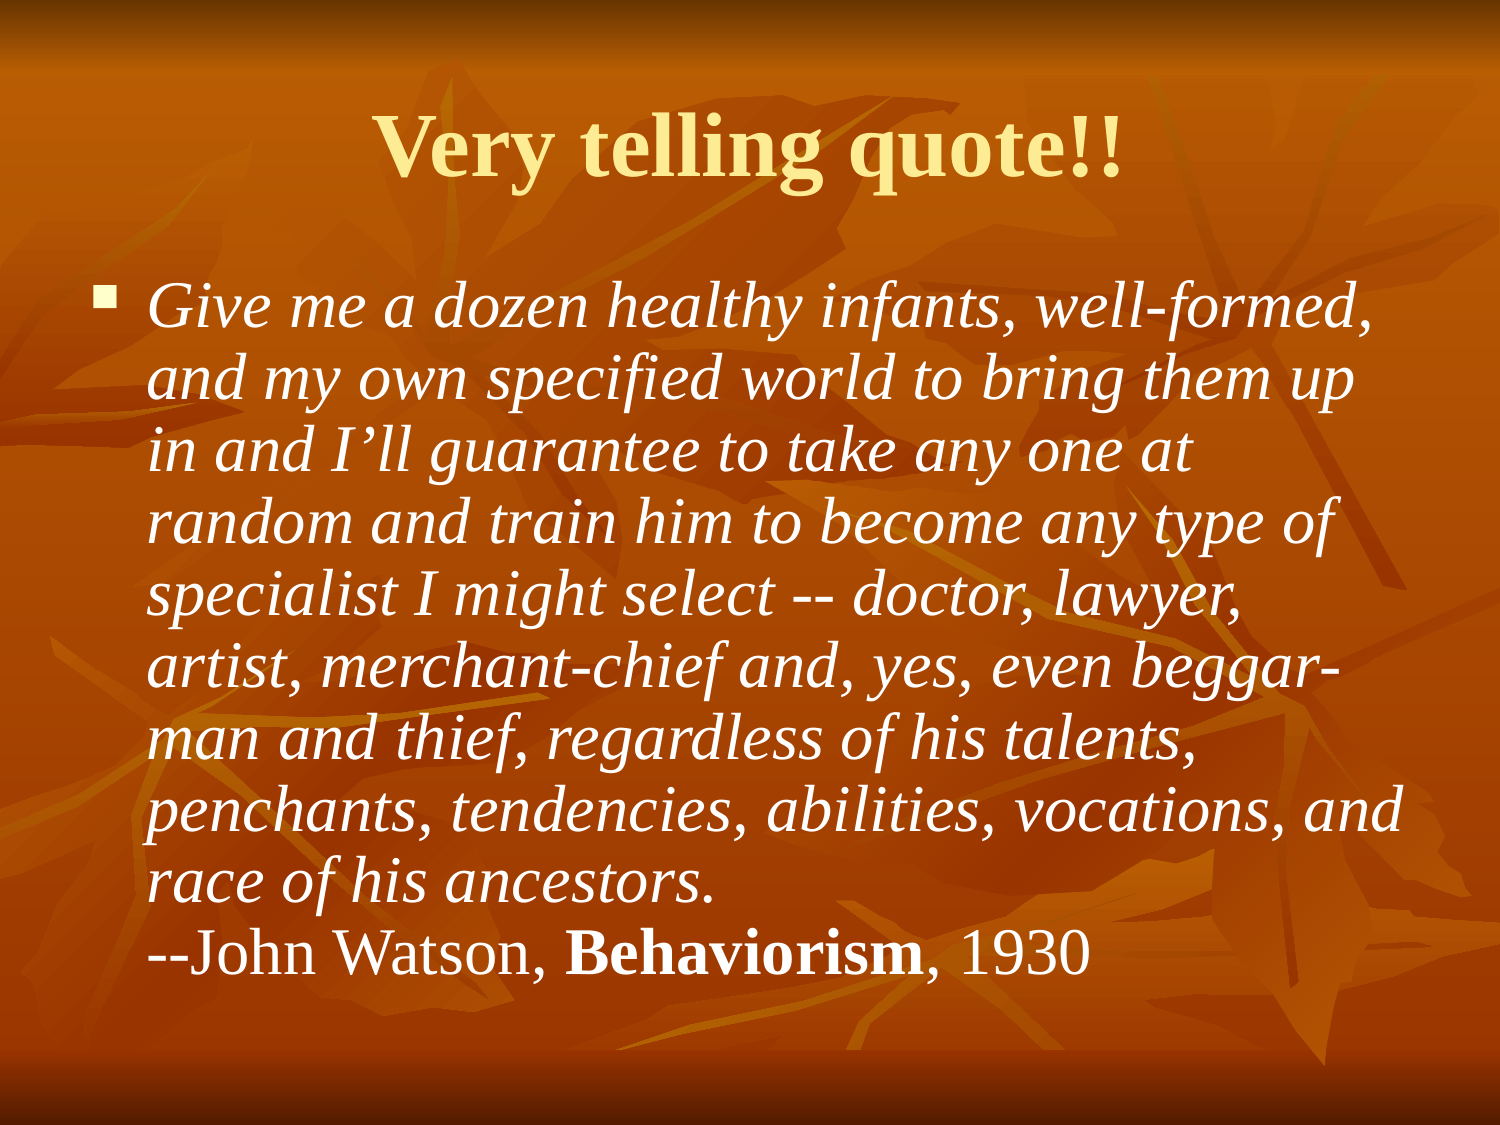

# Very telling quote!!
Give me a dozen healthy infants, well-formed, and my own specified world to bring them up in and I’ll guarantee to take any one at random and train him to become any type of specialist I might select -- doctor, lawyer, artist, merchant-chief and, yes, even beggar-man and thief, regardless of his talents, penchants, tendencies, abilities, vocations, and race of his ancestors.
--John Watson, Behaviorism, 1930